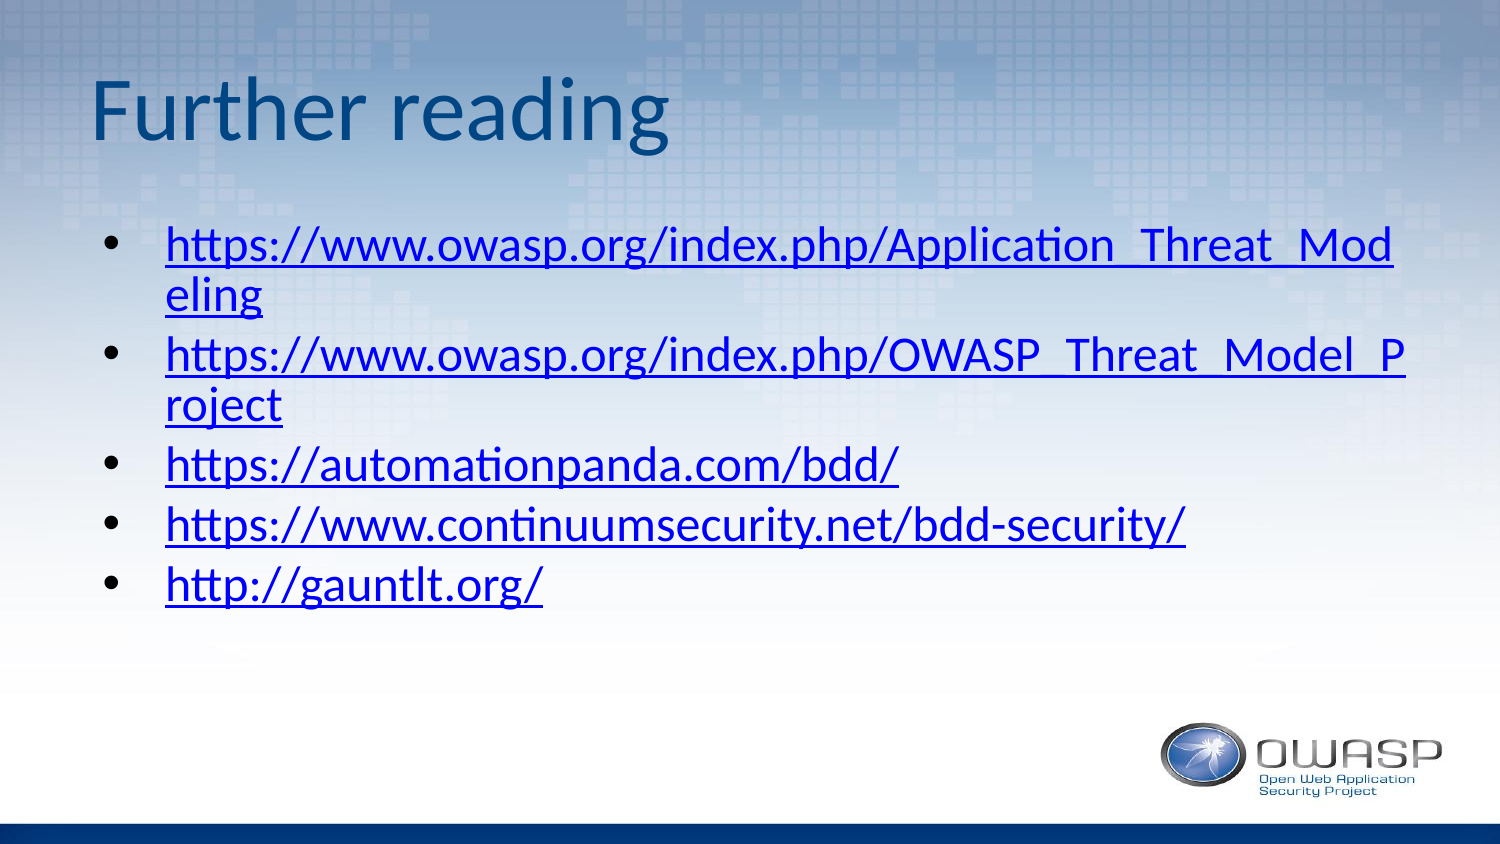

# Further reading
https://www.owasp.org/index.php/Application_Threat_Modeling
https://www.owasp.org/index.php/OWASP_Threat_Model_Project
https://automationpanda.com/bdd/
https://www.continuumsecurity.net/bdd-security/
http://gauntlt.org/